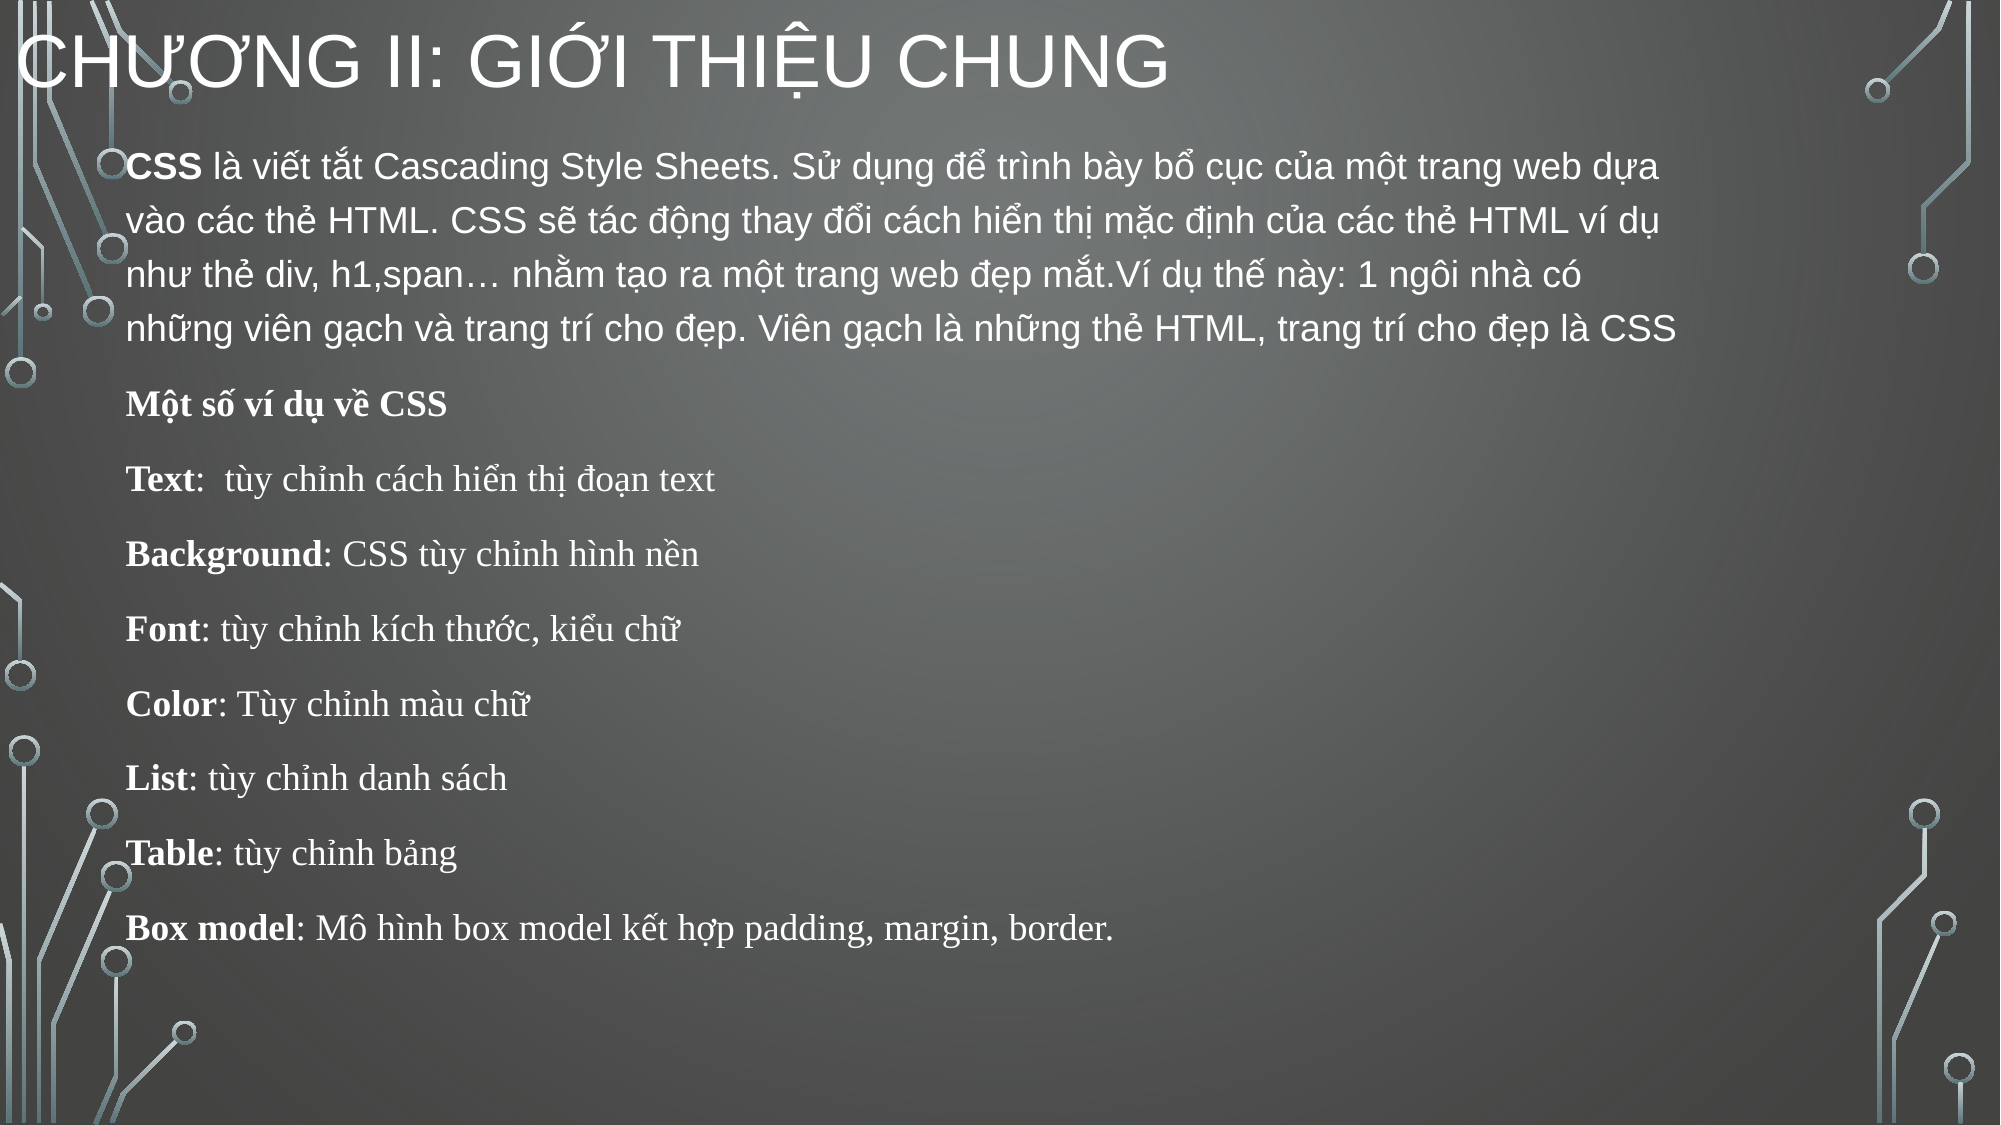

# Chương II: Giới thiệu chung
CSS là viết tắt Cascading Style Sheets. Sử dụng để trình bày bổ cục của một trang web dựa vào các thẻ HTML. CSS sẽ tác động thay đổi cách hiển thị mặc định của các thẻ HTML ví dụ như thẻ div, h1,span… nhằm tạo ra một trang web đẹp mắt.Ví dụ thế này: 1 ngôi nhà có những viên gạch và trang trí cho đẹp. Viên gạch là những thẻ HTML, trang trí cho đẹp là CSS
Một số ví dụ về CSS
Text:  tùy chỉnh cách hiển thị đoạn text
Background: CSS tùy chỉnh hình nền
Font: tùy chỉnh kích thước, kiểu chữ
Color: Tùy chỉnh màu chữ
List: tùy chỉnh danh sách
Table: tùy chỉnh bảng
Box model: Mô hình box model kết hợp padding, margin, border.